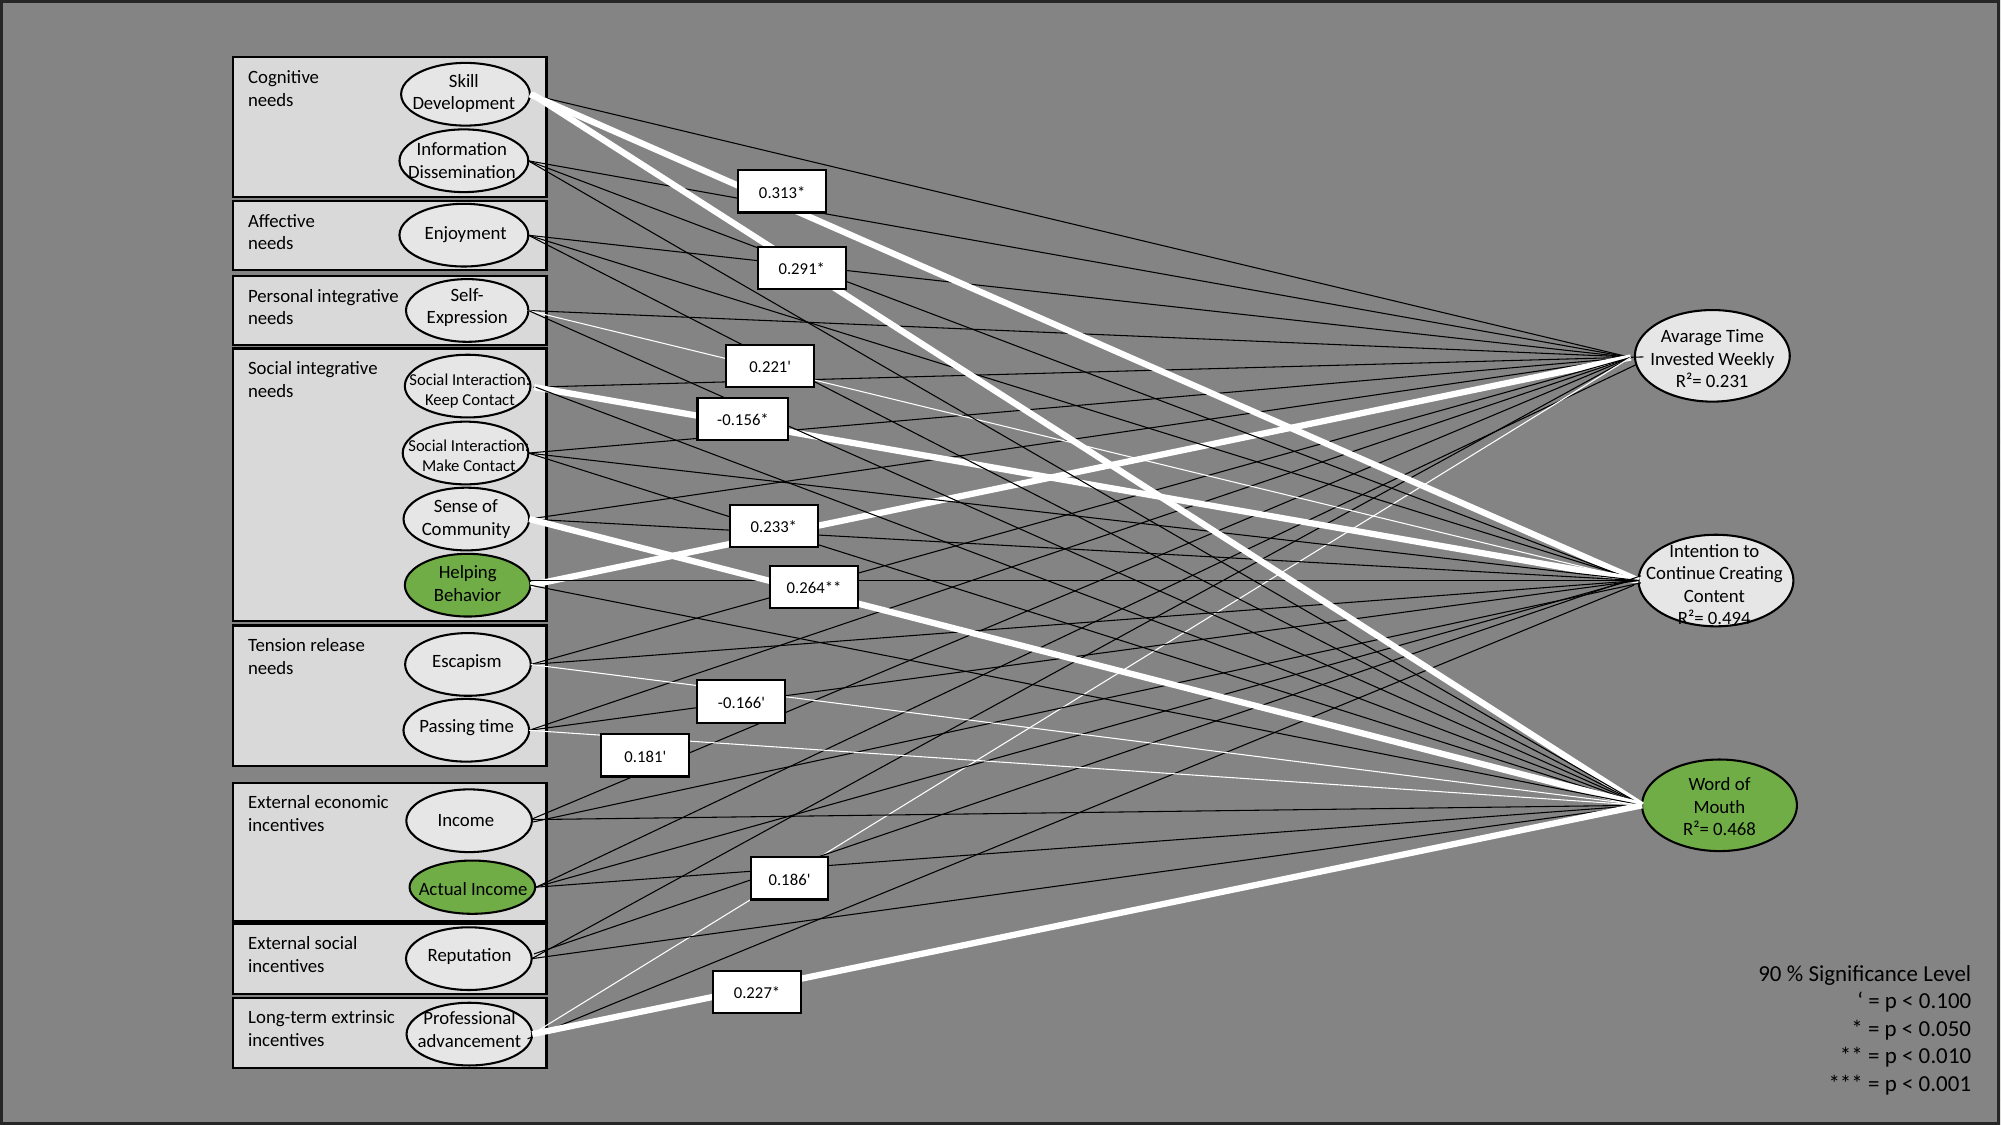

Cognitive
needs
Skill Development

Information
Dissemination

0.313*
Affective
needs

Enjoyment
0.291*
Self-Expression

Personal integrative
needs

Avarage Time Invested Weekly
R²= 0.231
0.221'
Social integrative
needs

Social Interaction: Keep Contact
-0.156*

Social Interaction: Make Contact
Sense of Community

0.233*
Intention to Continue Creating Content
R²= 0.494

Helping Behavior

0.264**
Tension release
needs

Escapism
-0.166'

Passing time
0.181'

Word of Mouth
R²= 0.468
External economic
incentives

Income
0.186'

Actual Income
External social
incentives

Reputation
90 % Significance Level
‘ = p < 0.100
* = p < 0.050
** = p < 0.010
*** = p < 0.001
0.227*
Long-term extrinsic
incentives
Professional advancement